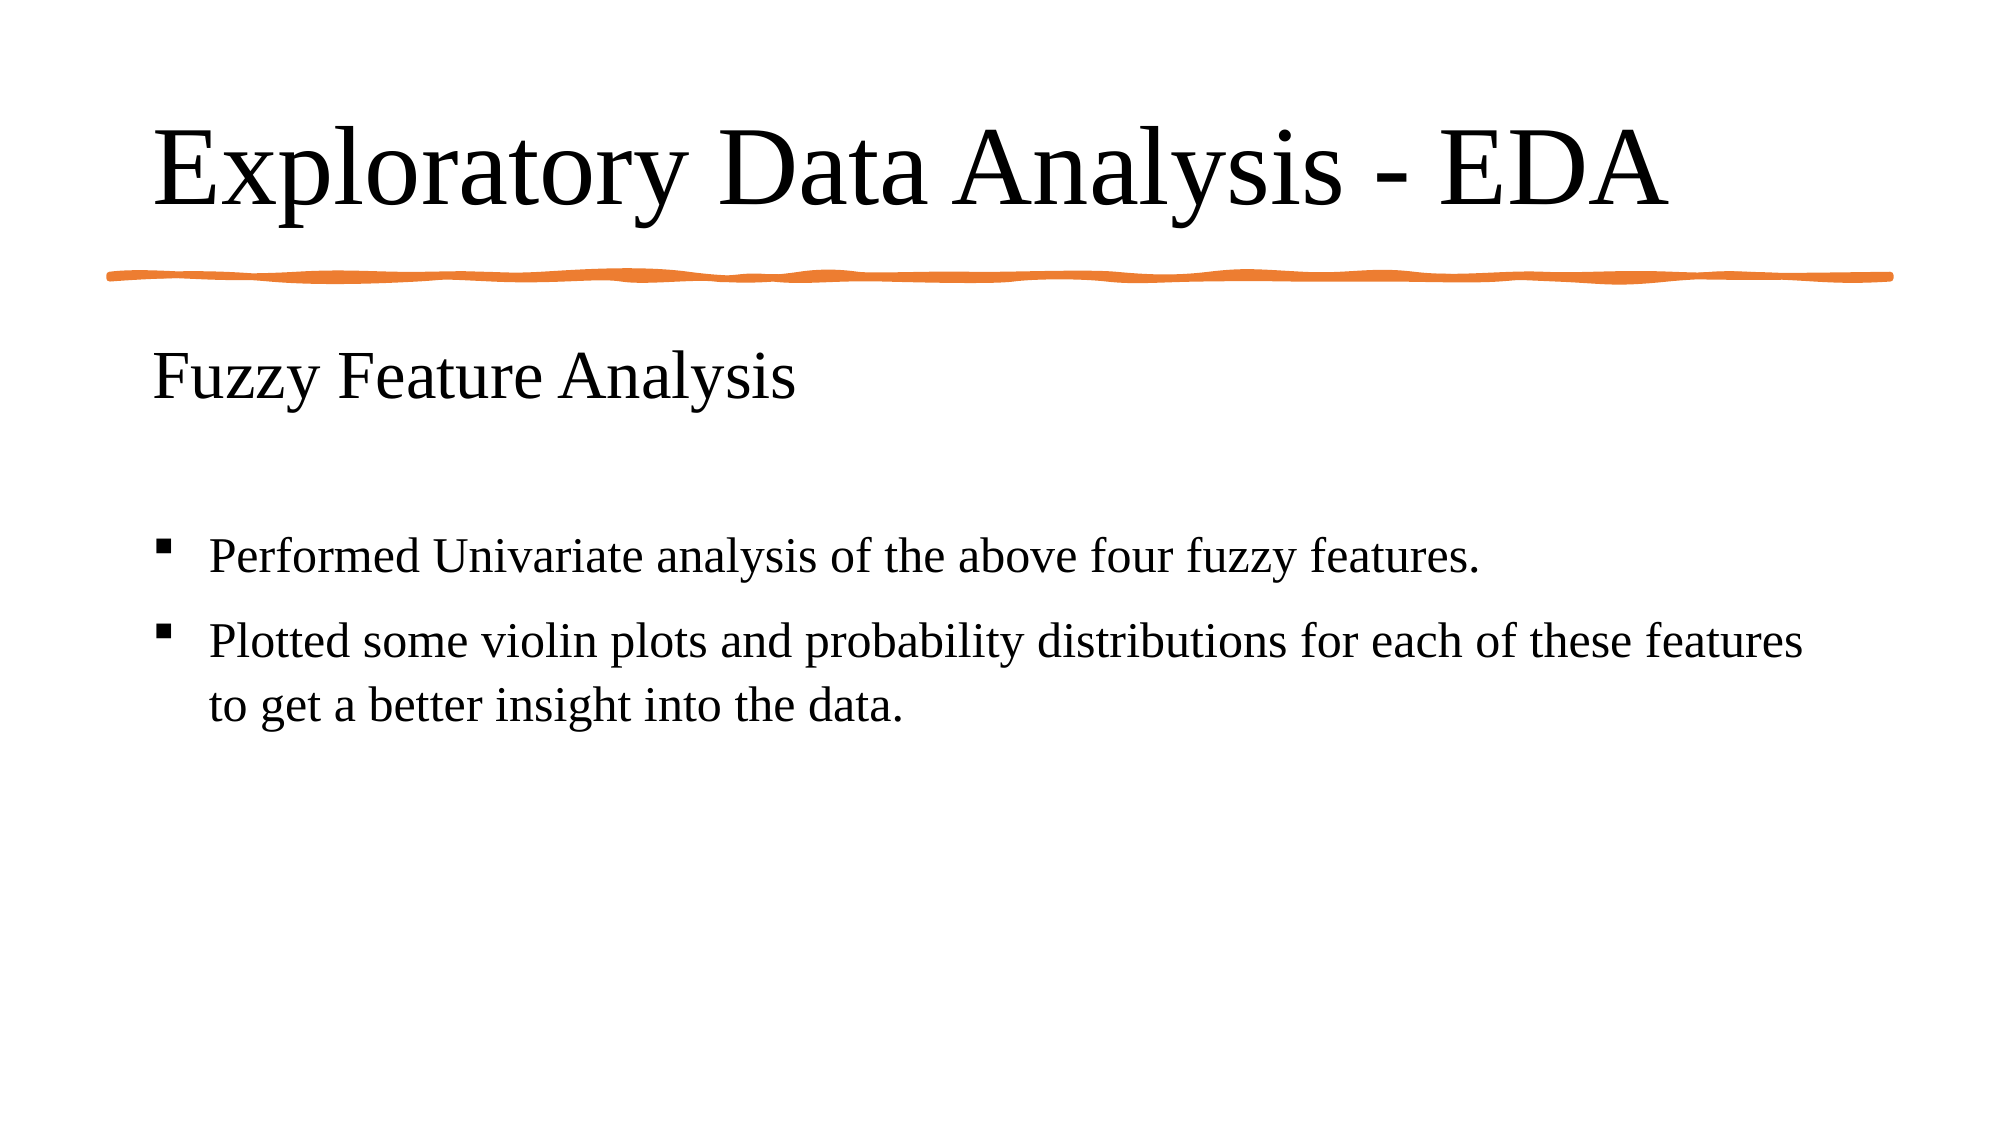

# Exploratory Data Analysis - EDA

Fuzzy Feature Analysis

Performed Univariate analysis of the above four fuzzy features.
Plotted some violin plots and probability distributions for each of these features to get a better insight into the data.